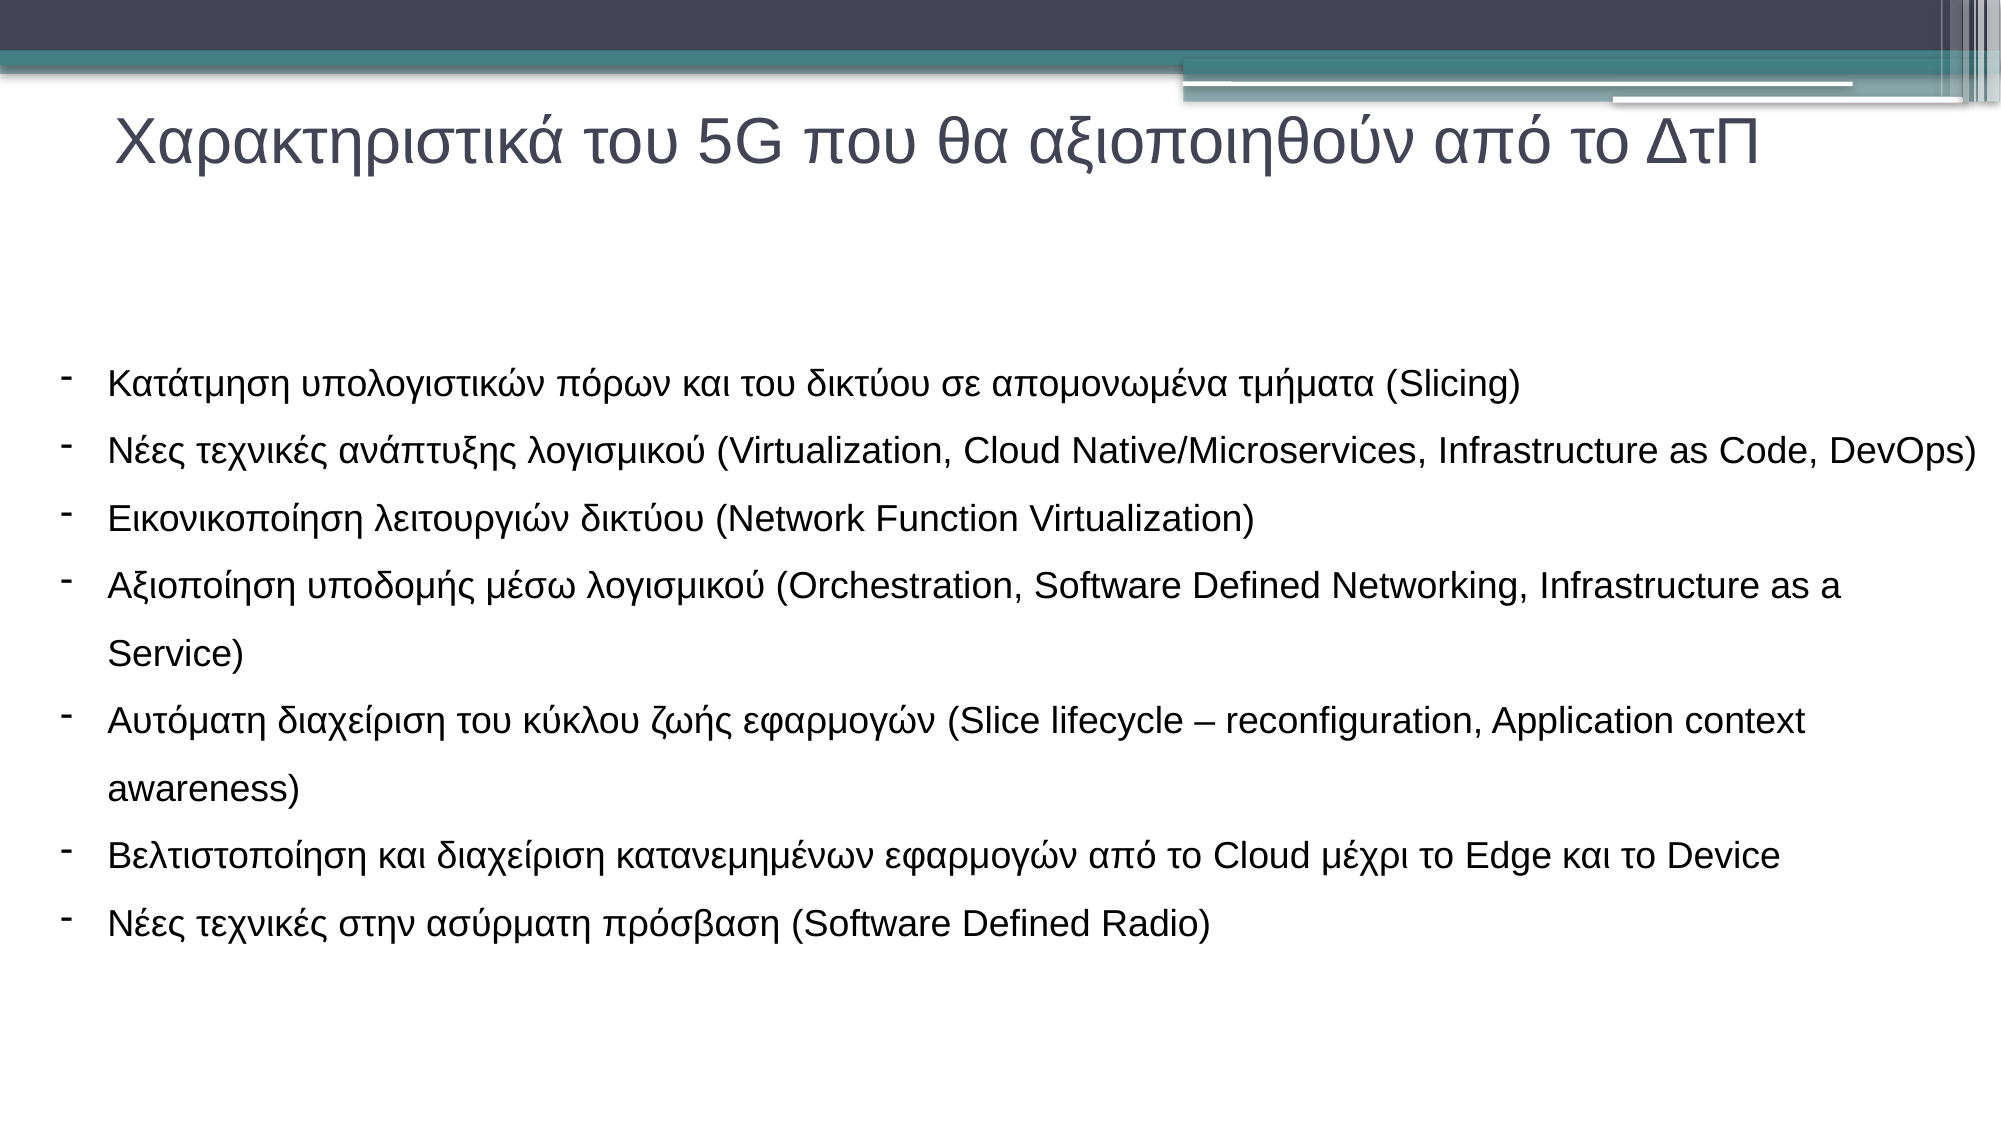

# Χαρακτηριστικά του 5G που θα αξιοποιηθούν από το ΔτΠ
Κατάτμηση υπολογιστικών πόρων και του δικτύου σε απομονωμένα τμήματα (Slicing)
Νέες τεχνικές ανάπτυξης λογισμικού (Virtualization, Cloud Native/Microservices, Infrastructure as Code, DevOps)
Εικονικοποίηση λειτουργιών δικτύου (Network Function Virtualization)
Αξιοποίηση υποδομής μέσω λογισμικού (Orchestration, Software Defined Networking, Infrastructure as a Service)
Αυτόματη διαχείριση του κύκλου ζωής εφαρμογών (Slice lifecycle – reconfiguration, Application context awareness)
Βελτιστοποίηση και διαχείριση κατανεμημένων εφαρμογών από το Cloud μέχρι το Edge και το Device
Νέες τεχνικές στην ασύρματη πρόσβαση (Software Defined Radio)